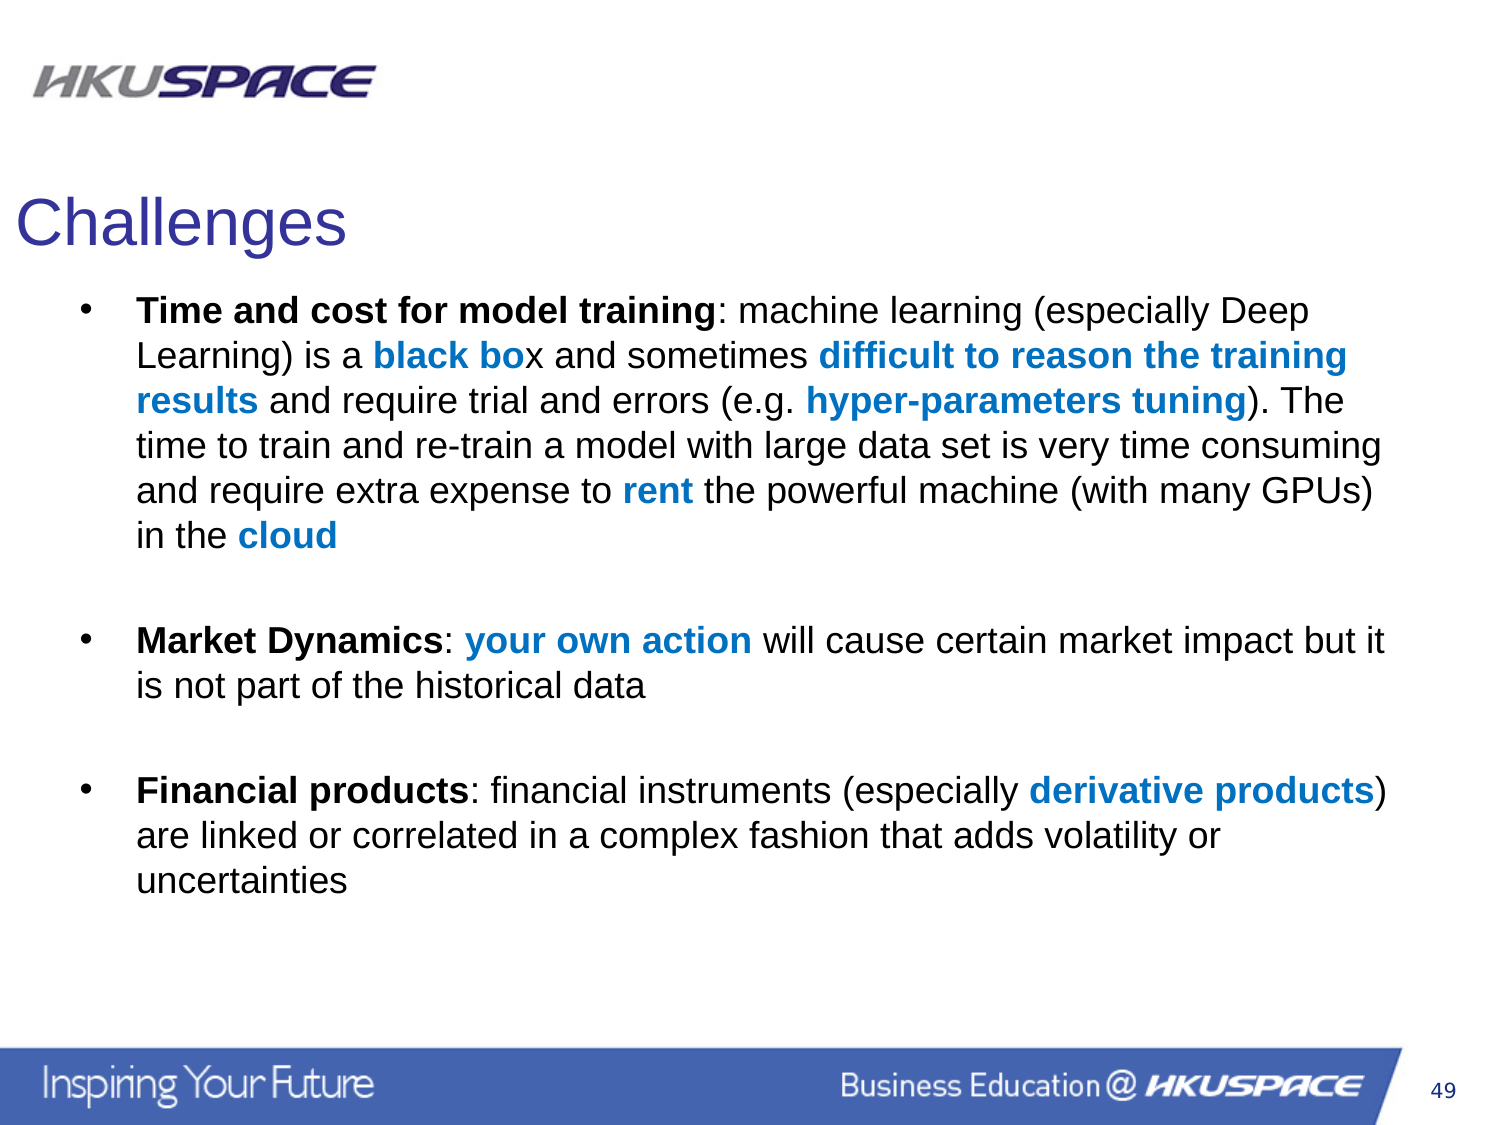

Challenges
Time and cost for model training: machine learning (especially Deep Learning) is a black box and sometimes difficult to reason the training results and require trial and errors (e.g. hyper-parameters tuning). The time to train and re-train a model with large data set is very time consuming and require extra expense to rent the powerful machine (with many GPUs) in the cloud

Market Dynamics: your own action will cause certain market impact but it is not part of the historical data

Financial products: financial instruments (especially derivative products) are linked or correlated in a complex fashion that adds volatility or uncertainties

49